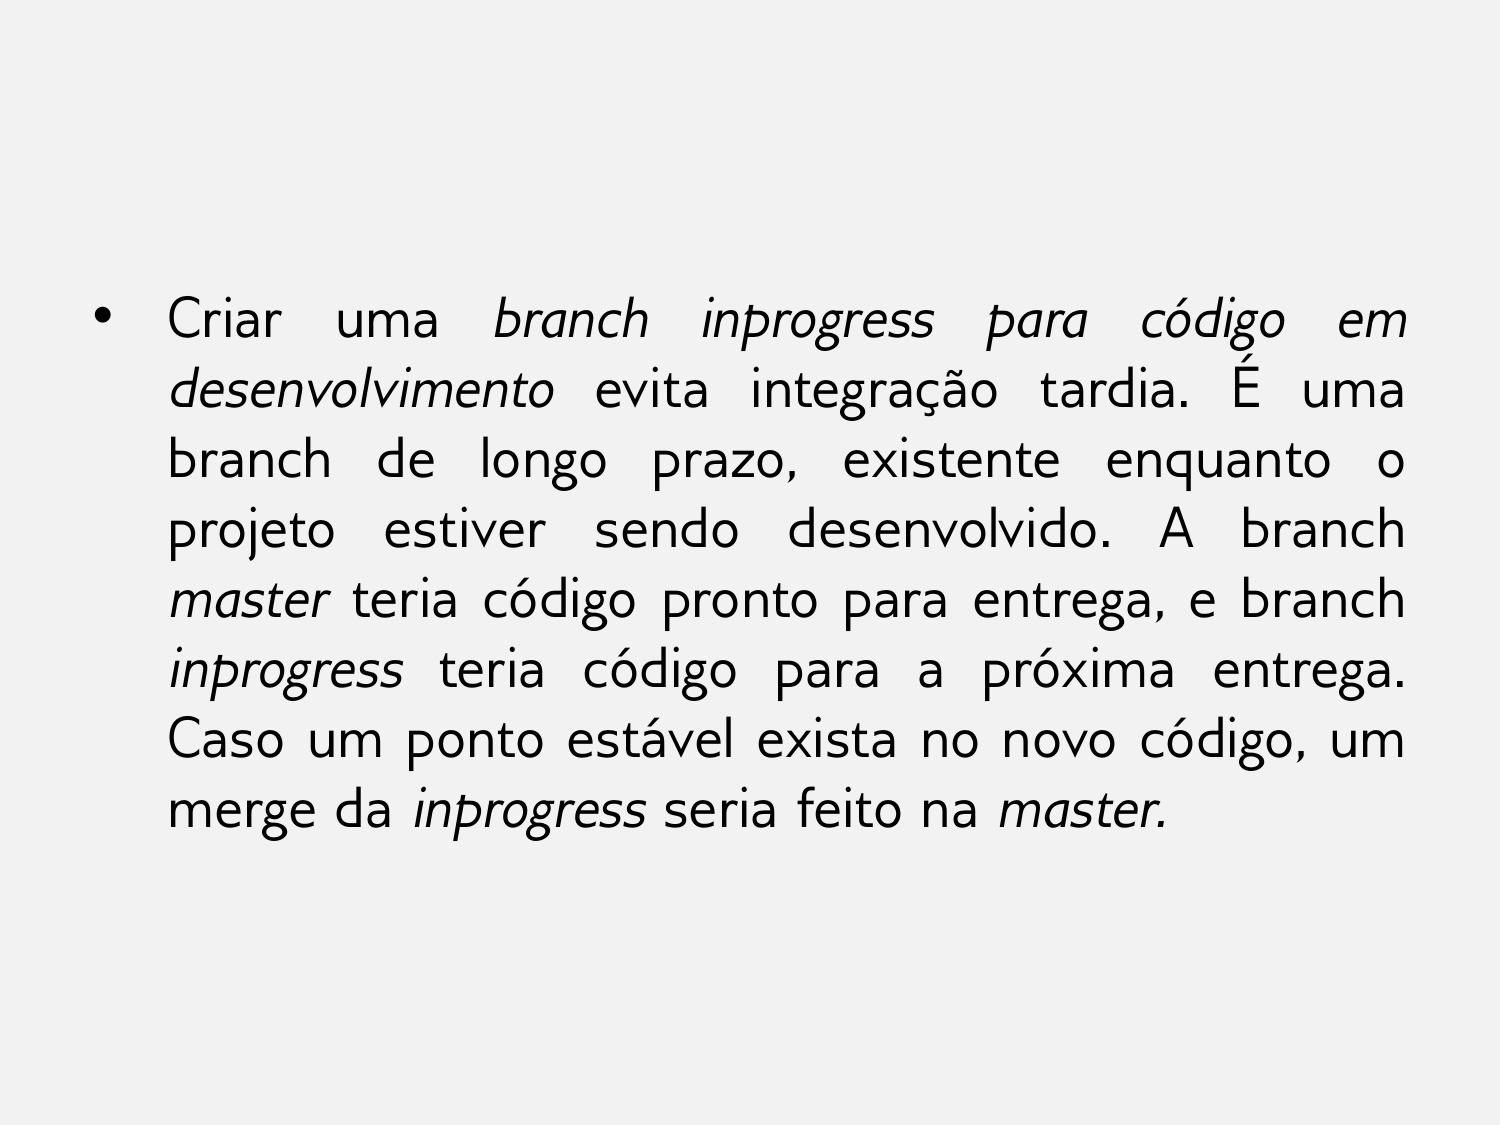

Criar uma branch inprogress para código em desenvolvimento evita integração tardia. É uma branch de longo prazo, existente enquanto o projeto estiver sendo desenvolvido. A branch master teria código pronto para entrega, e branch inprogress teria código para a próxima entrega. Caso um ponto estável exista no novo código, um merge da inprogress seria feito na master.